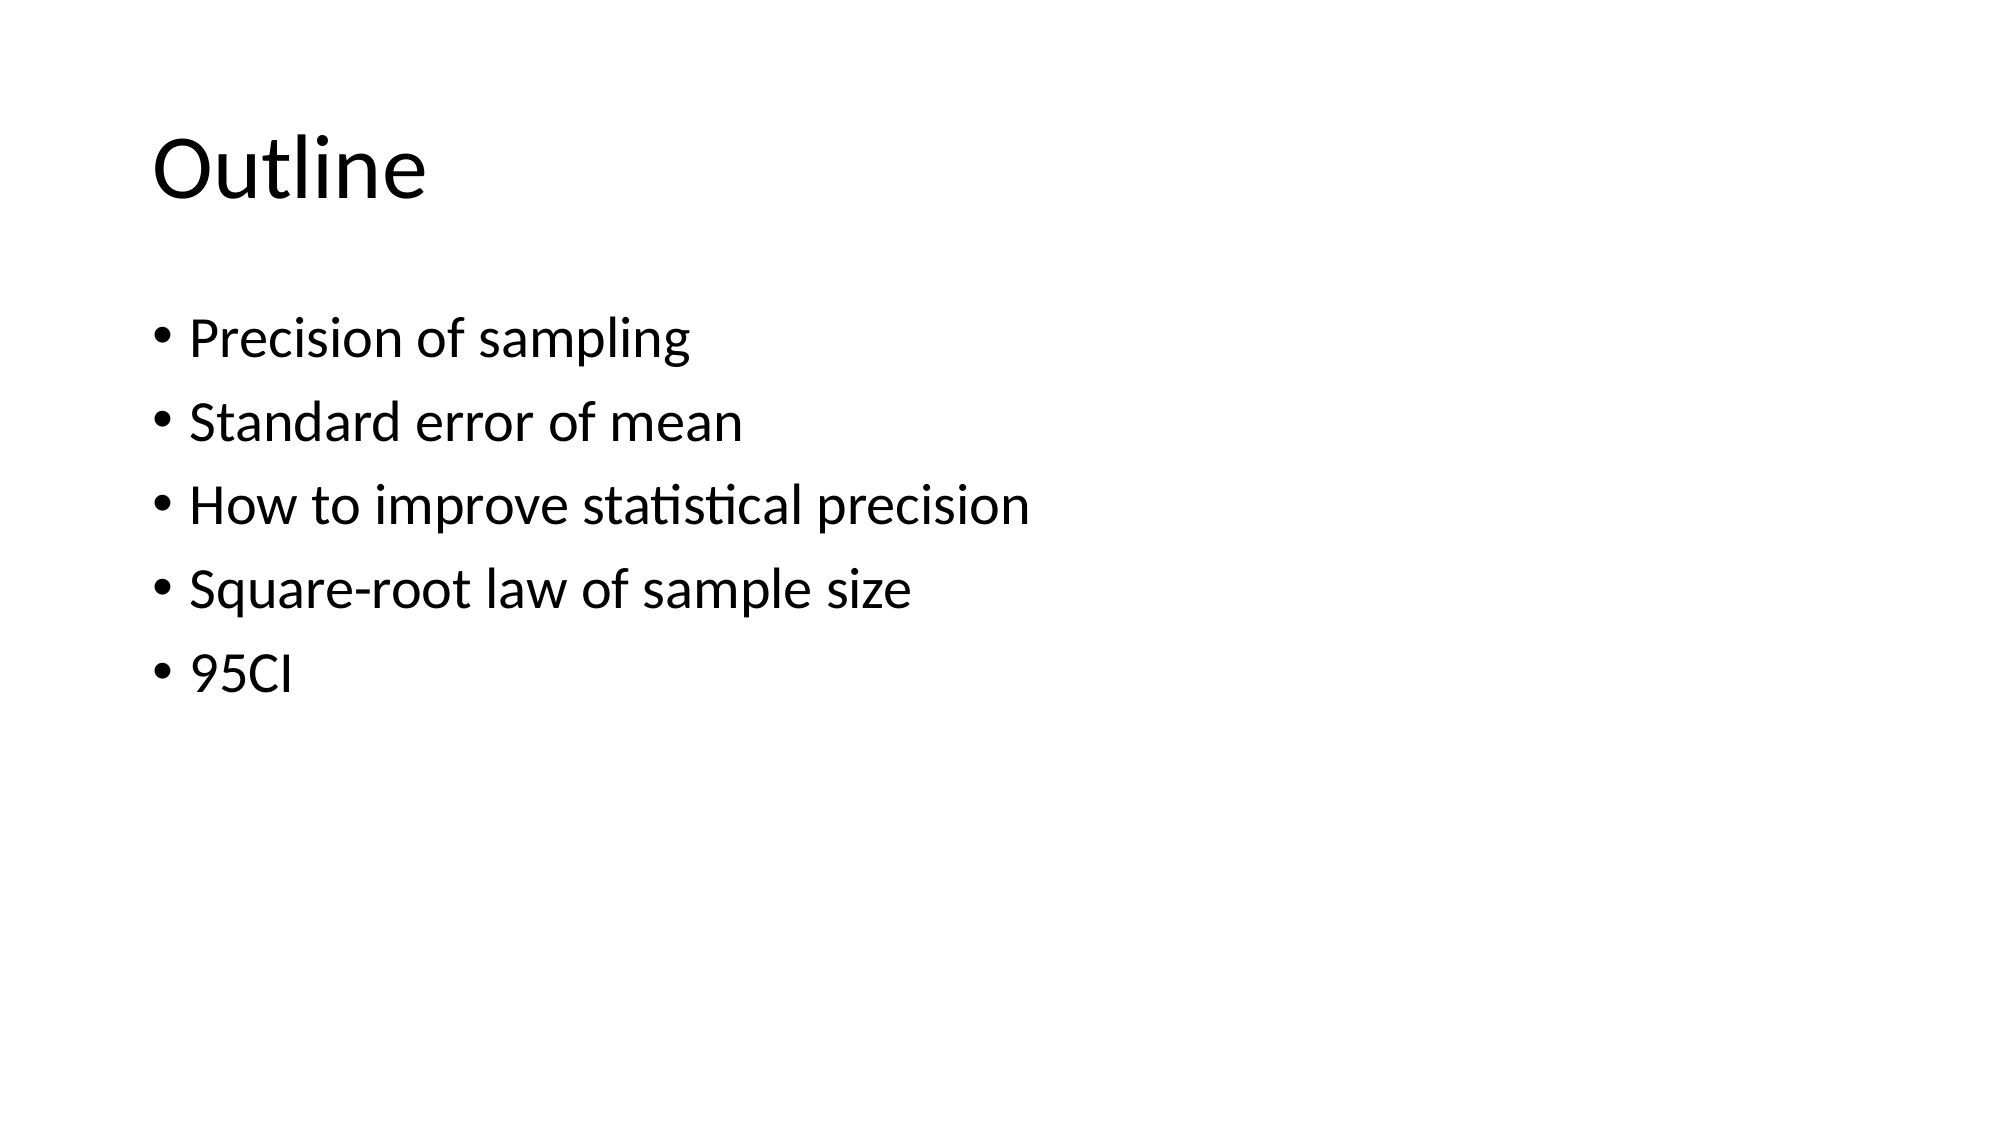

# Outline
Precision of sampling
Standard error of mean
How to improve statistical precision
Square-root law of sample size
95CI